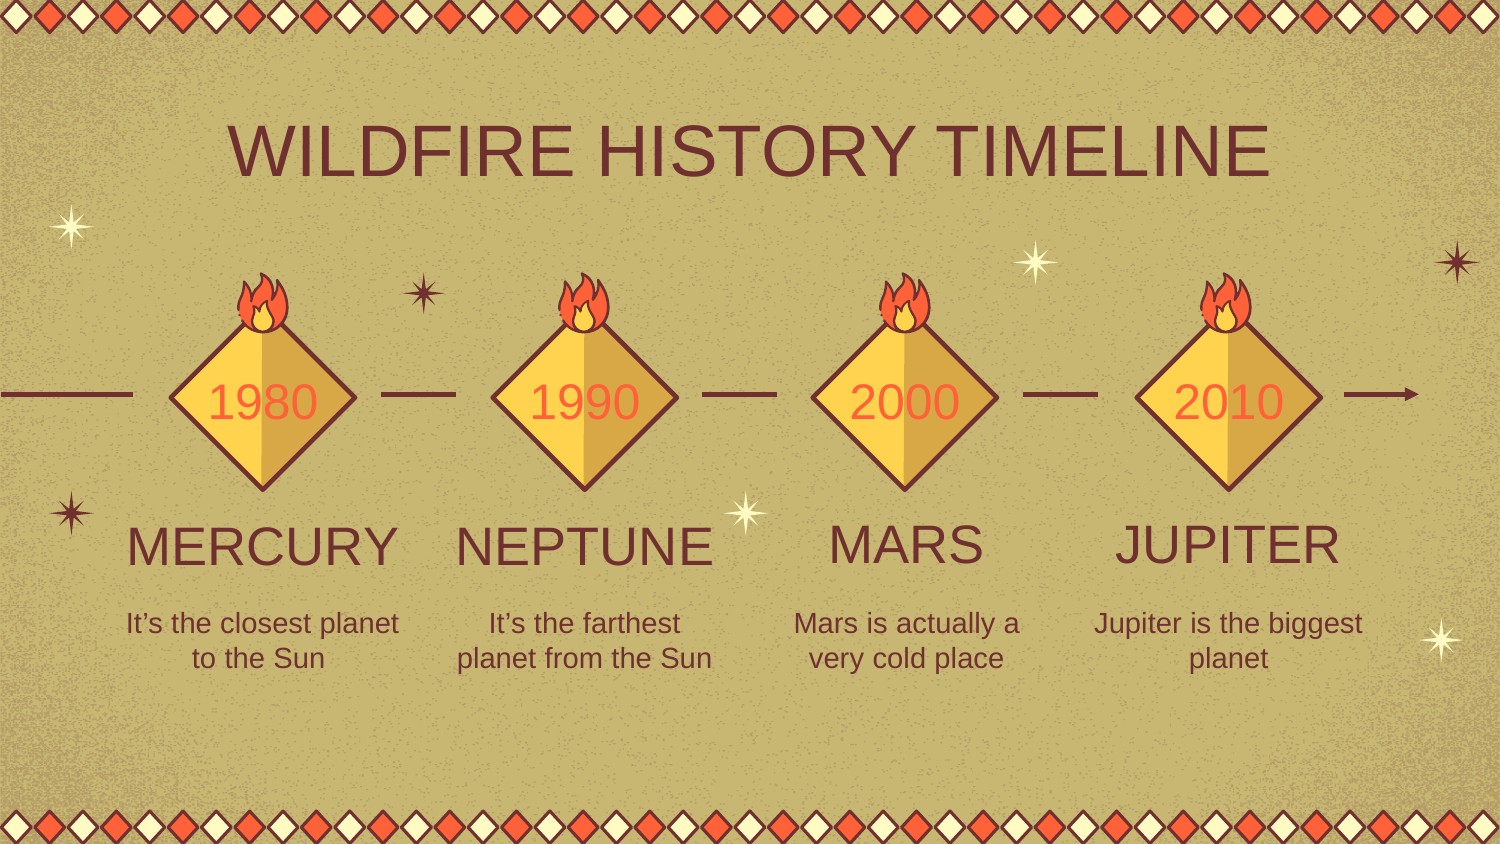

# WILDFIRE HISTORY TIMELINE

1980
1990
2000
2010
MARS
JUPITER
NEPTUNE
MERCURY
It’s the closest planet to the Sun
It’s the farthest planet from the Sun
Mars is actually a very cold place
Jupiter is the biggest planet